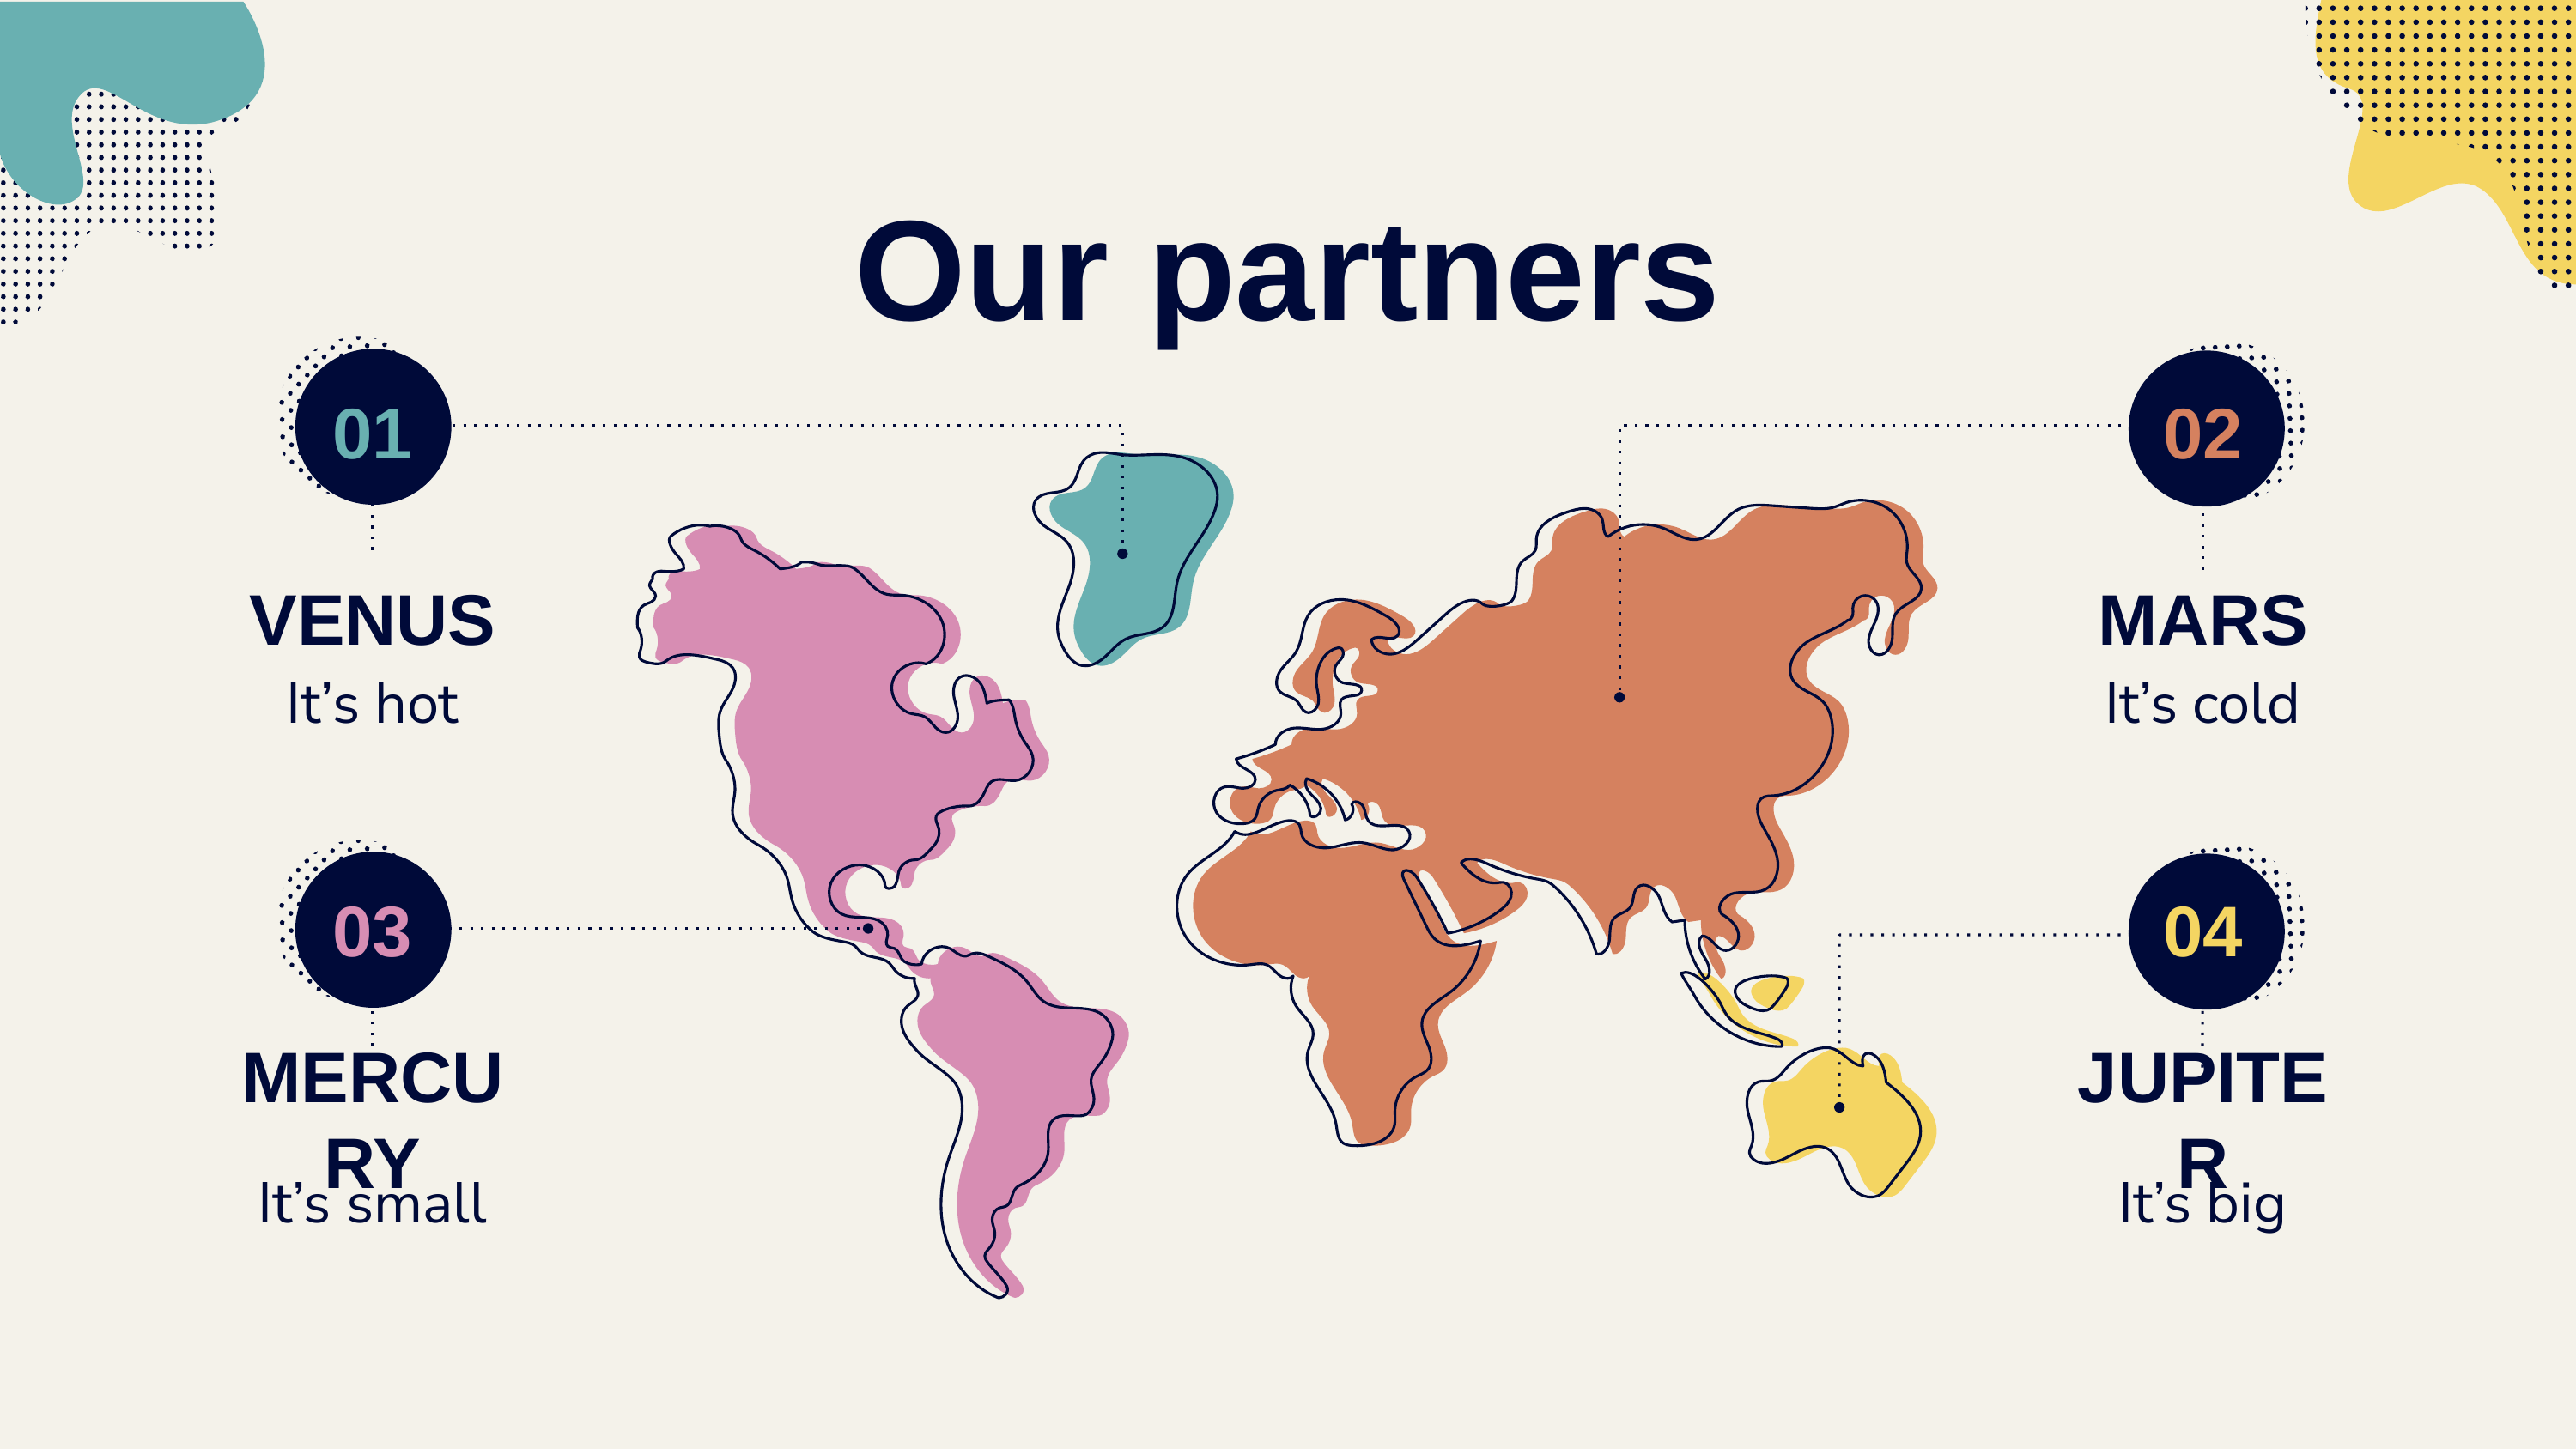

# Our partners

01
02

VENUS
MARS
It’s hot
It’s cold

03
04

MERCURY
JUPITER
It’s small
It’s big